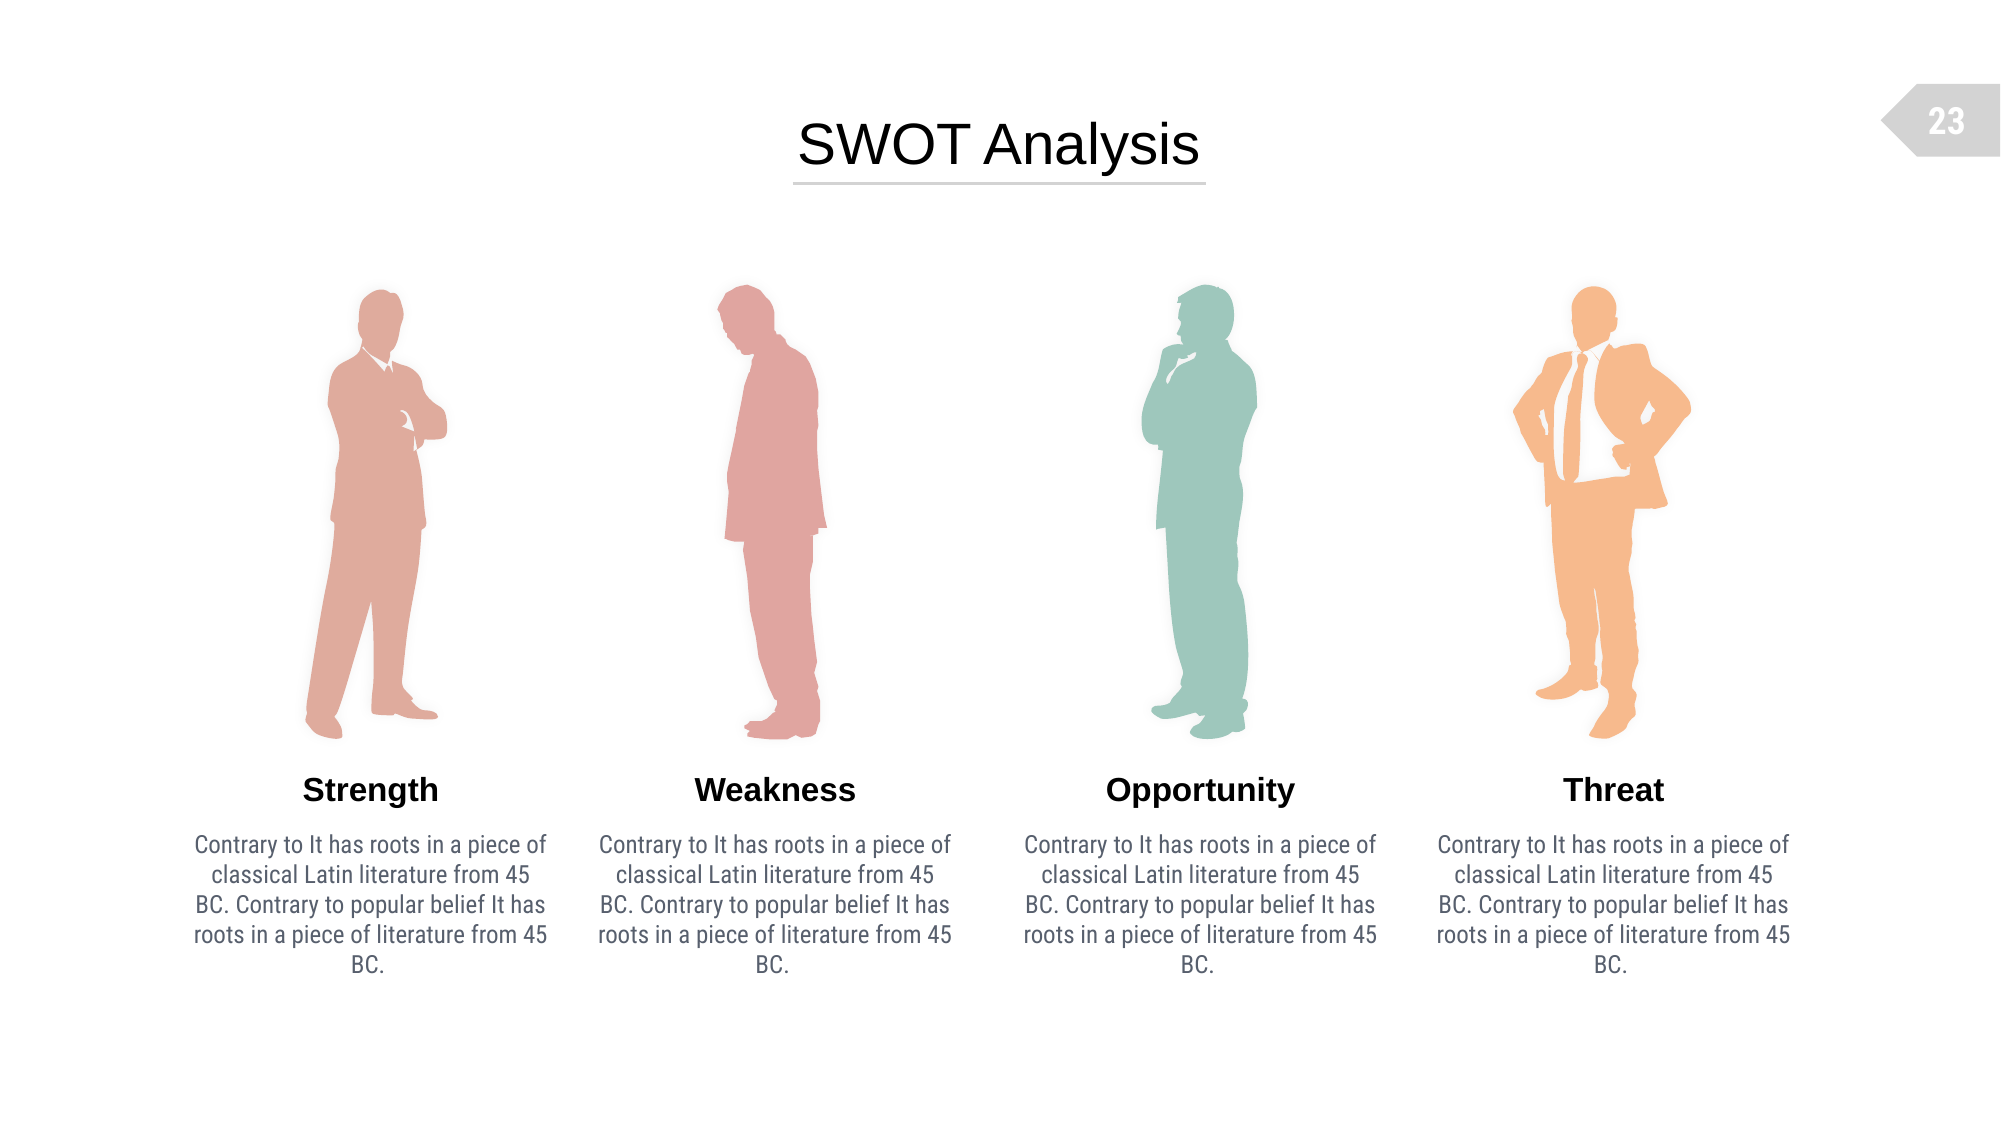

23
SWOT Analysis

Strength
Weakness
Opportunity
Threat
Contrary to It has roots in a piece of classical Latin literature from 45 BC. Contrary to popular belief It has roots in a piece of literature from 45 BC.
Contrary to It has roots in a piece of classical Latin literature from 45 BC. Contrary to popular belief It has roots in a piece of literature from 45 BC.
Contrary to It has roots in a piece of classical Latin literature from 45 BC. Contrary to popular belief It has roots in a piece of literature from 45 BC.
Contrary to It has roots in a piece of classical Latin literature from 45 BC. Contrary to popular belief It has roots in a piece of literature from 45 BC.